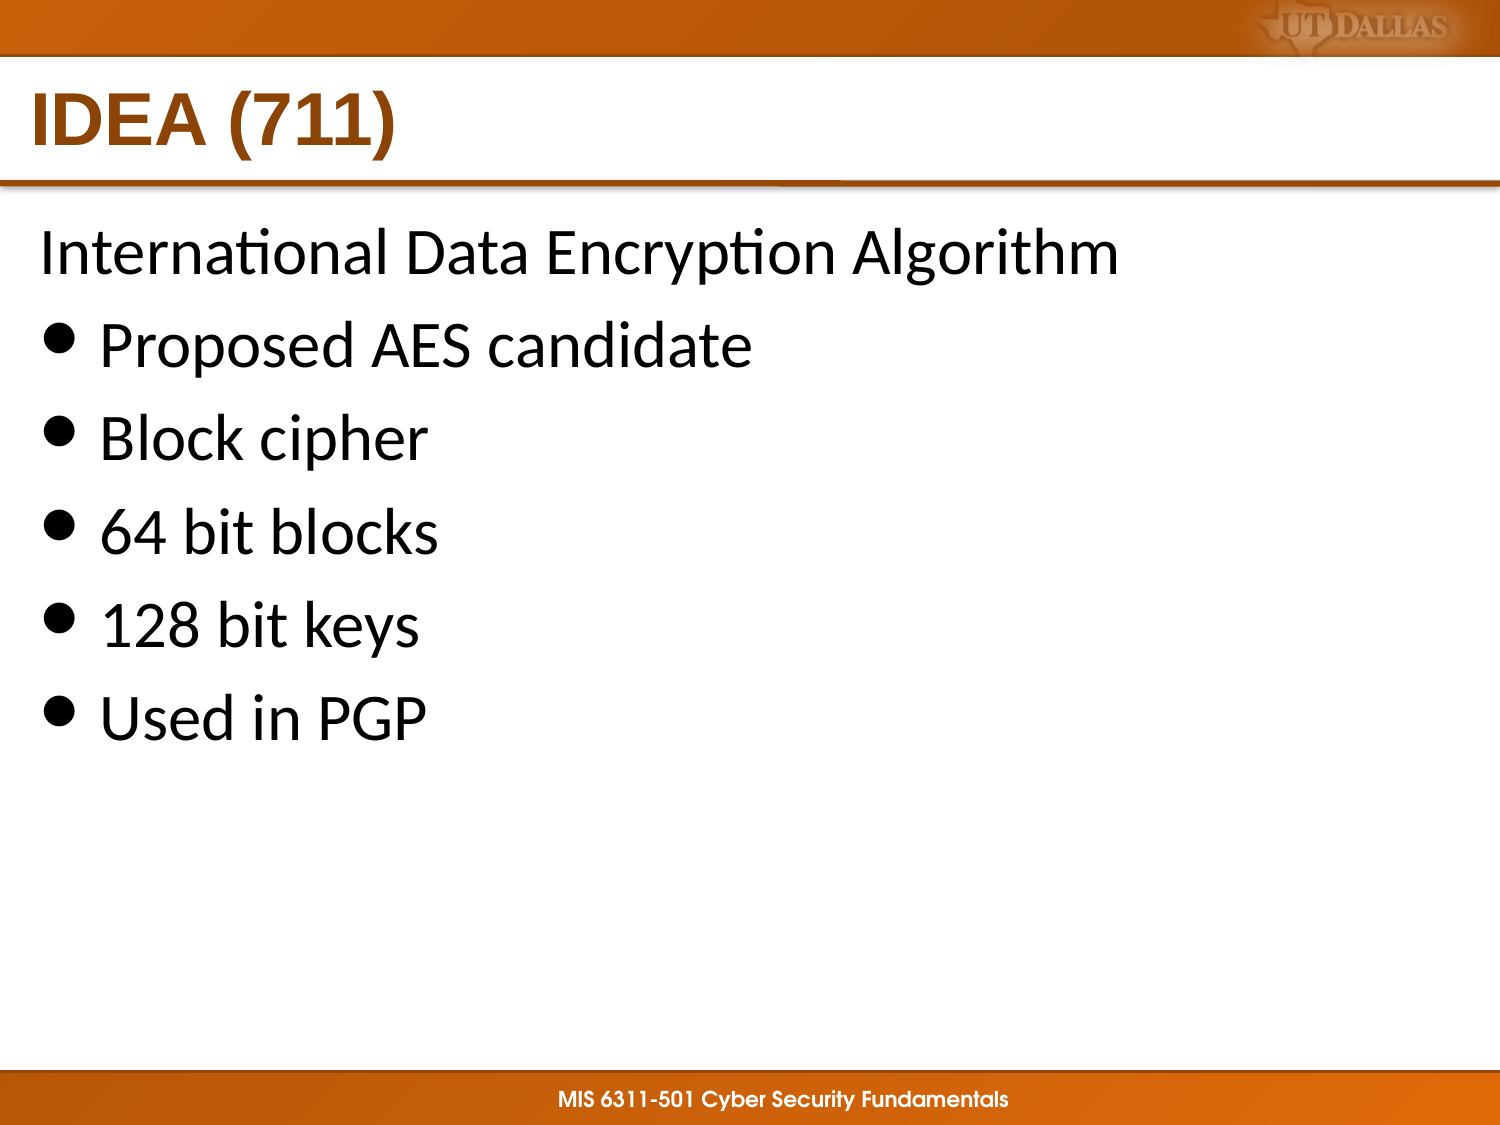

# IDEA (711)
International Data Encryption Algorithm
Proposed AES candidate
Block cipher
64 bit blocks
128 bit keys
Used in PGP